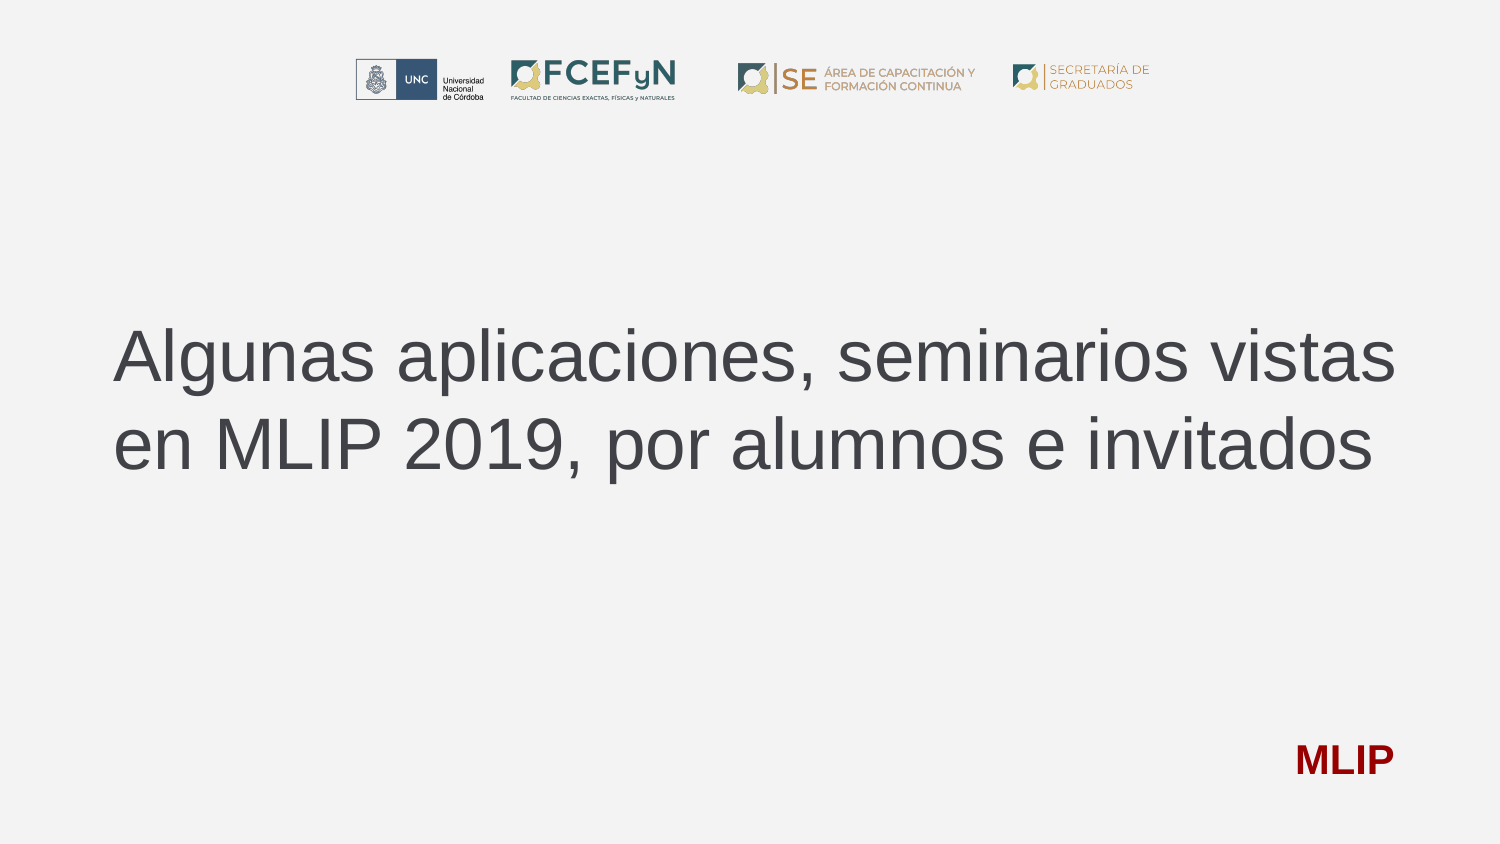

# Algunas aplicaciones, seminarios vistas en MLIP 2019, por alumnos e invitados
MLIP